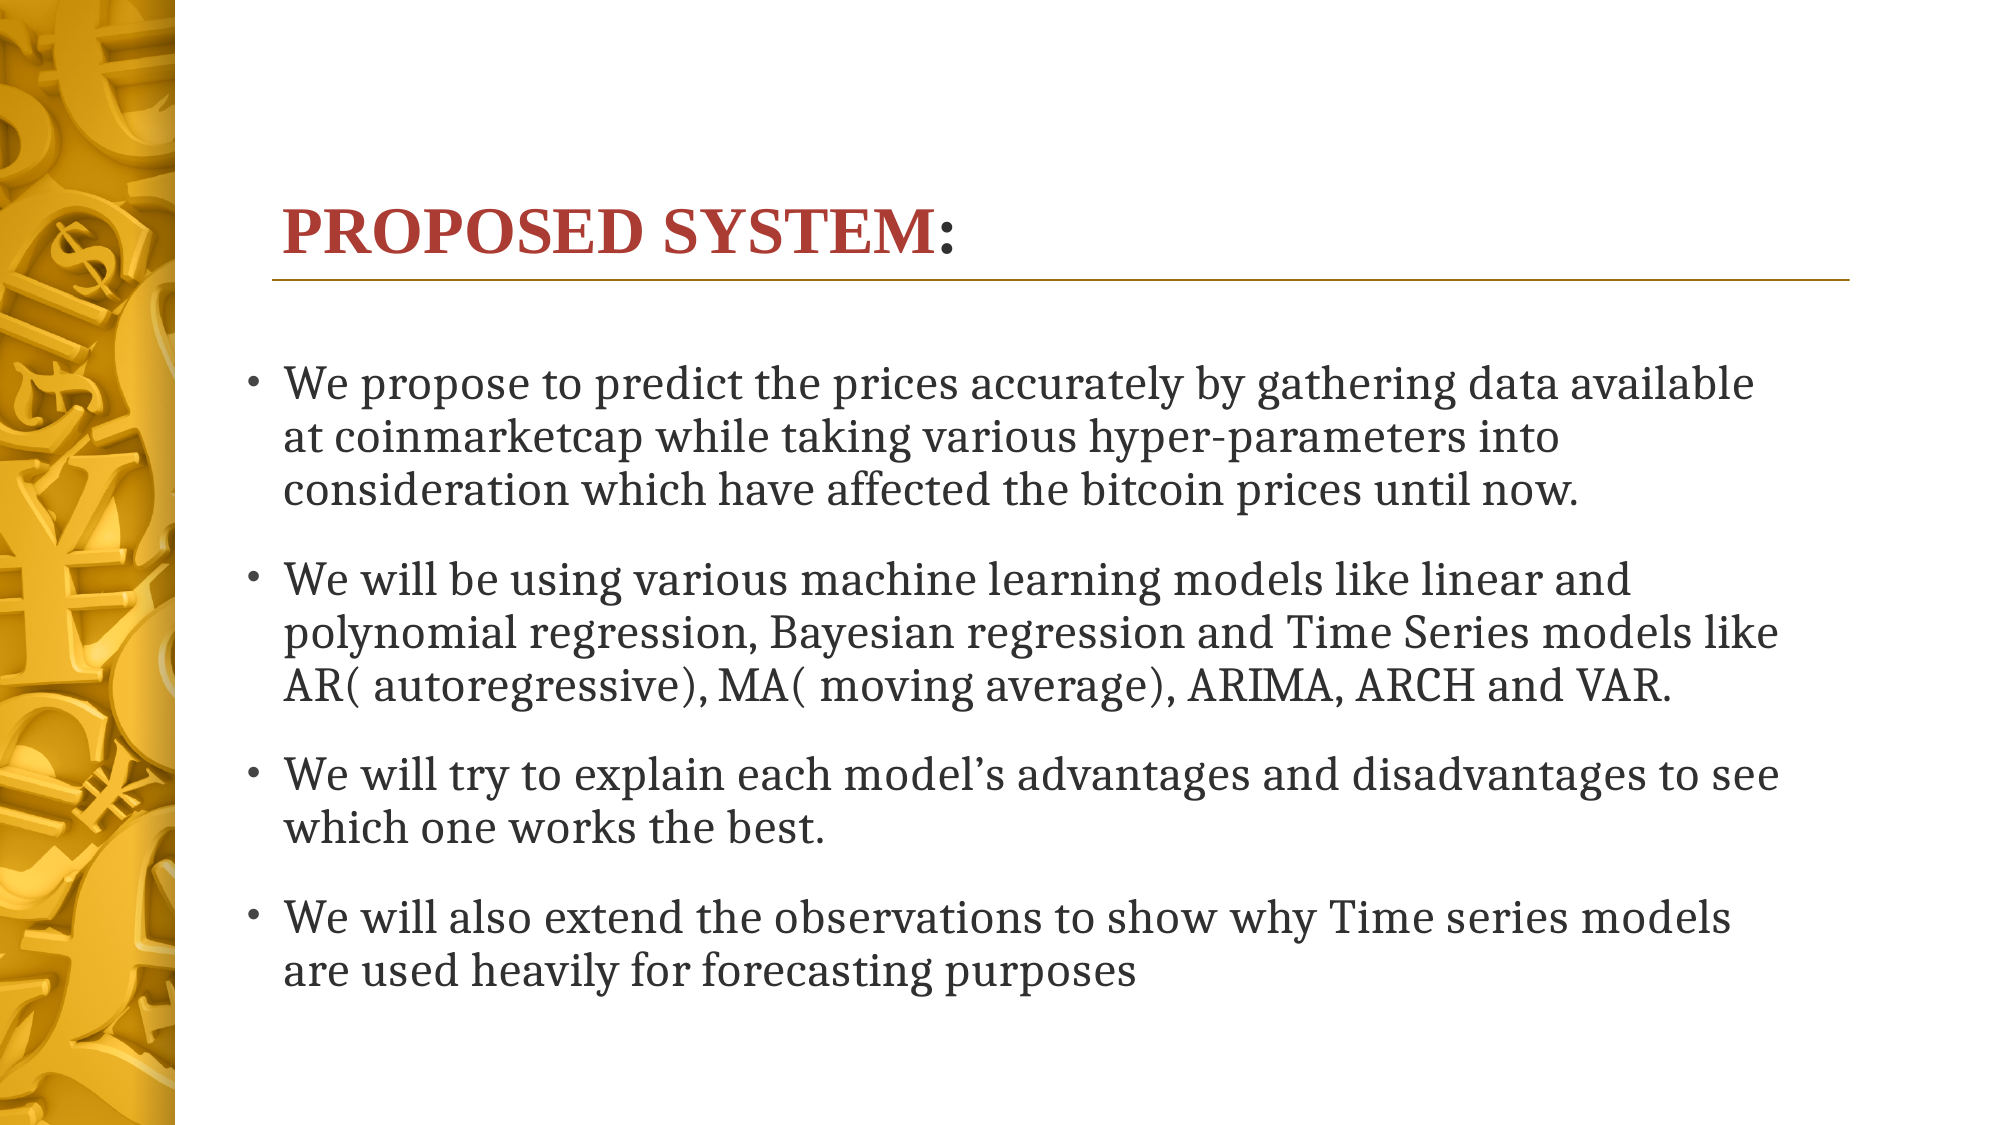

# PROPOSED SYSTEM:
We propose to predict the prices accurately by gathering data available at coinmarketcap while taking various hyper-parameters into consideration which have affected the bitcoin prices until now.
We will be using various machine learning models like linear and polynomial regression, Bayesian regression and Time Series models like AR( autoregressive), MA( moving average), ARIMA, ARCH and VAR.
We will try to explain each model’s advantages and disadvantages to see which one works the best.
We will also extend the observations to show why Time series models are used heavily for forecasting purposes